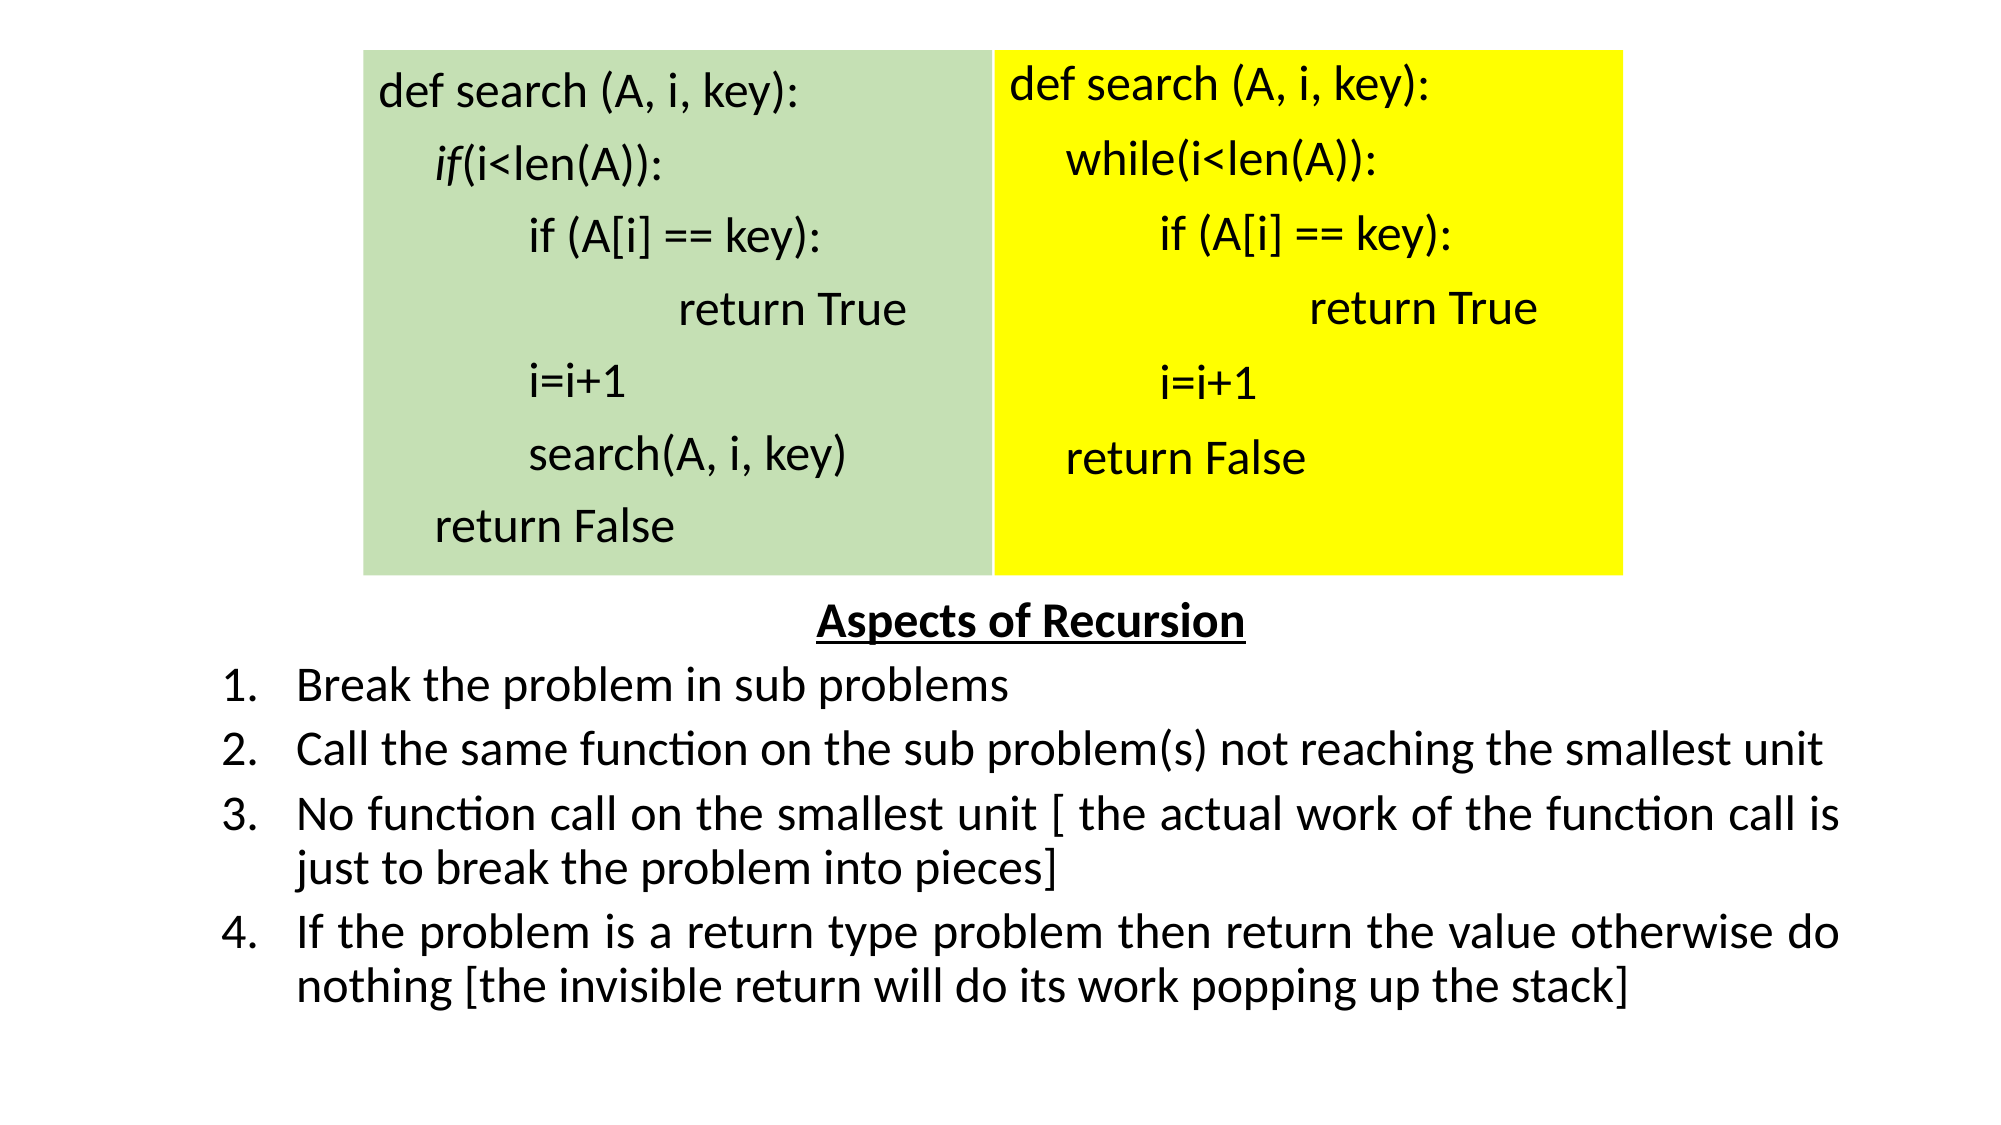

def search (A, i, key):
     if(i<len(A)):
	if (A[i] == key):
		return True
	i=i+1
	search(A, i, key)
     return False
def search (A, i, key):
     while(i<len(A)):
	if (A[i] == key):
		return True
	i=i+1
     return False
Aspects of Recursion
Break the problem in sub problems
Call the same function on the sub problem(s) not reaching the smallest unit
No function call on the smallest unit [ the actual work of the function call is just to break the problem into pieces]
If the problem is a return type problem then return the value otherwise do nothing [the invisible return will do its work popping up the stack]